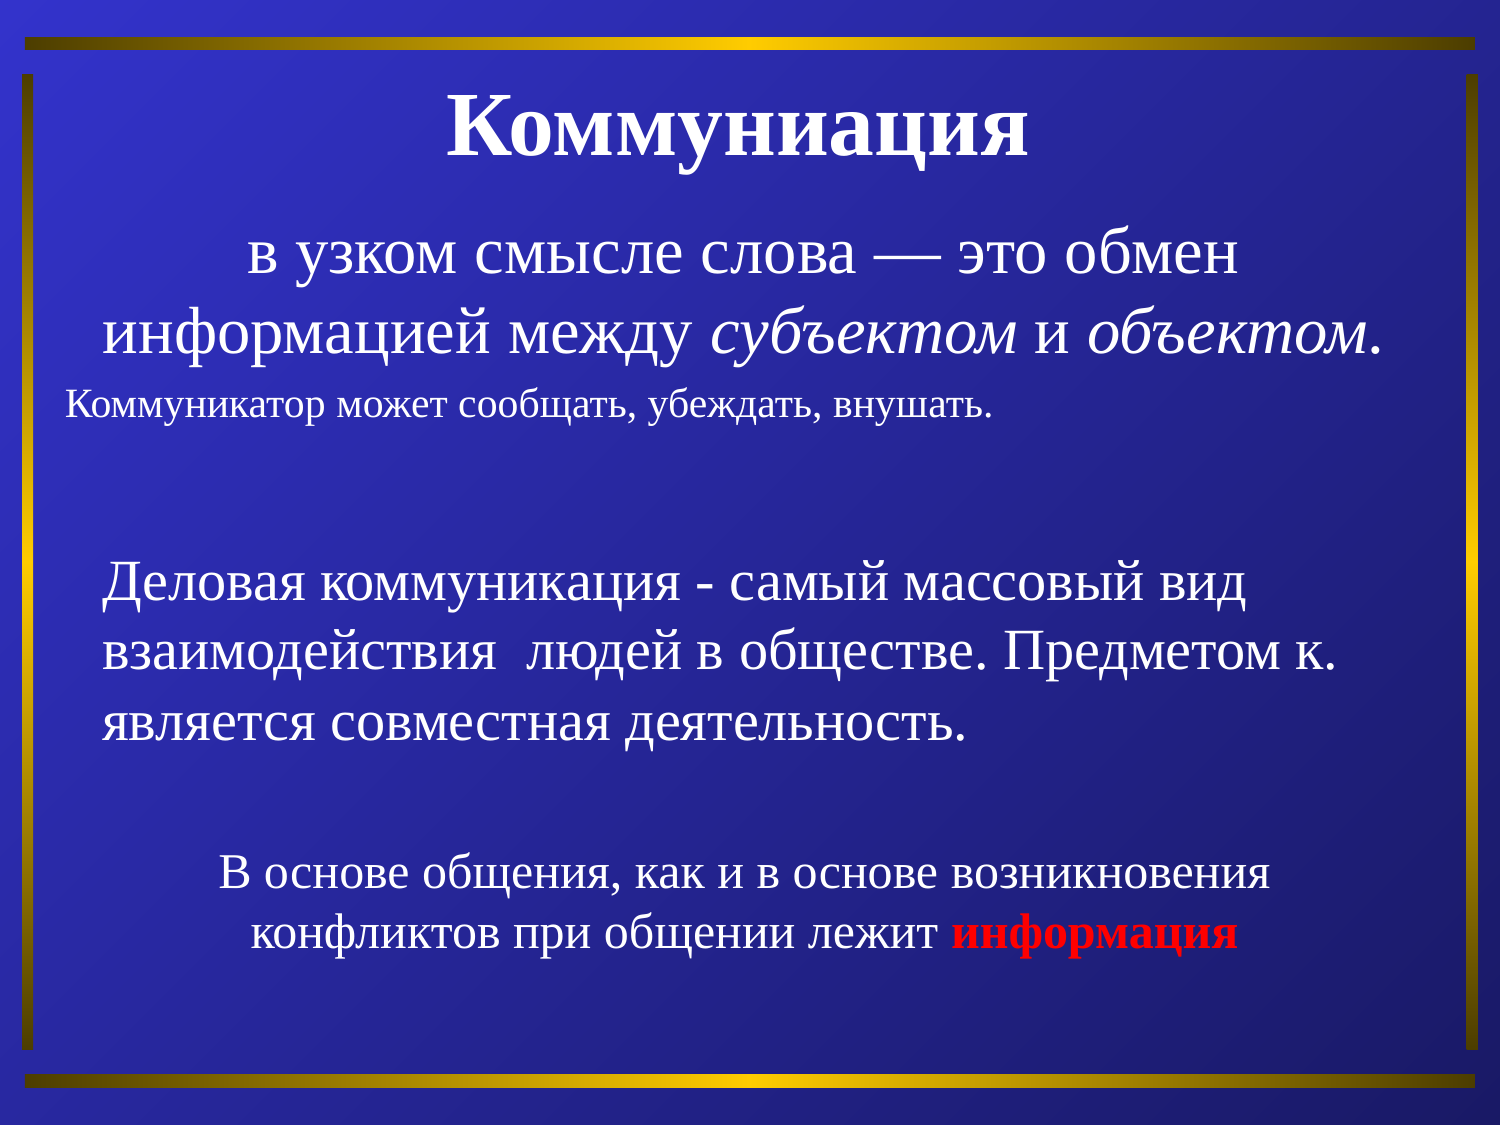

# Коммуниация
в узком смысле слова — это обмен информацией между субъектом и объектом.
Коммуникатор может сообщать, убеждать, внушать.
Деловая коммуникация - самый массовый вид взаимодействия  людей в обществе. Предметом к. является совместная деятельность.
В основе общения, как и в основе возникновения конфликтов при общении лежит информация